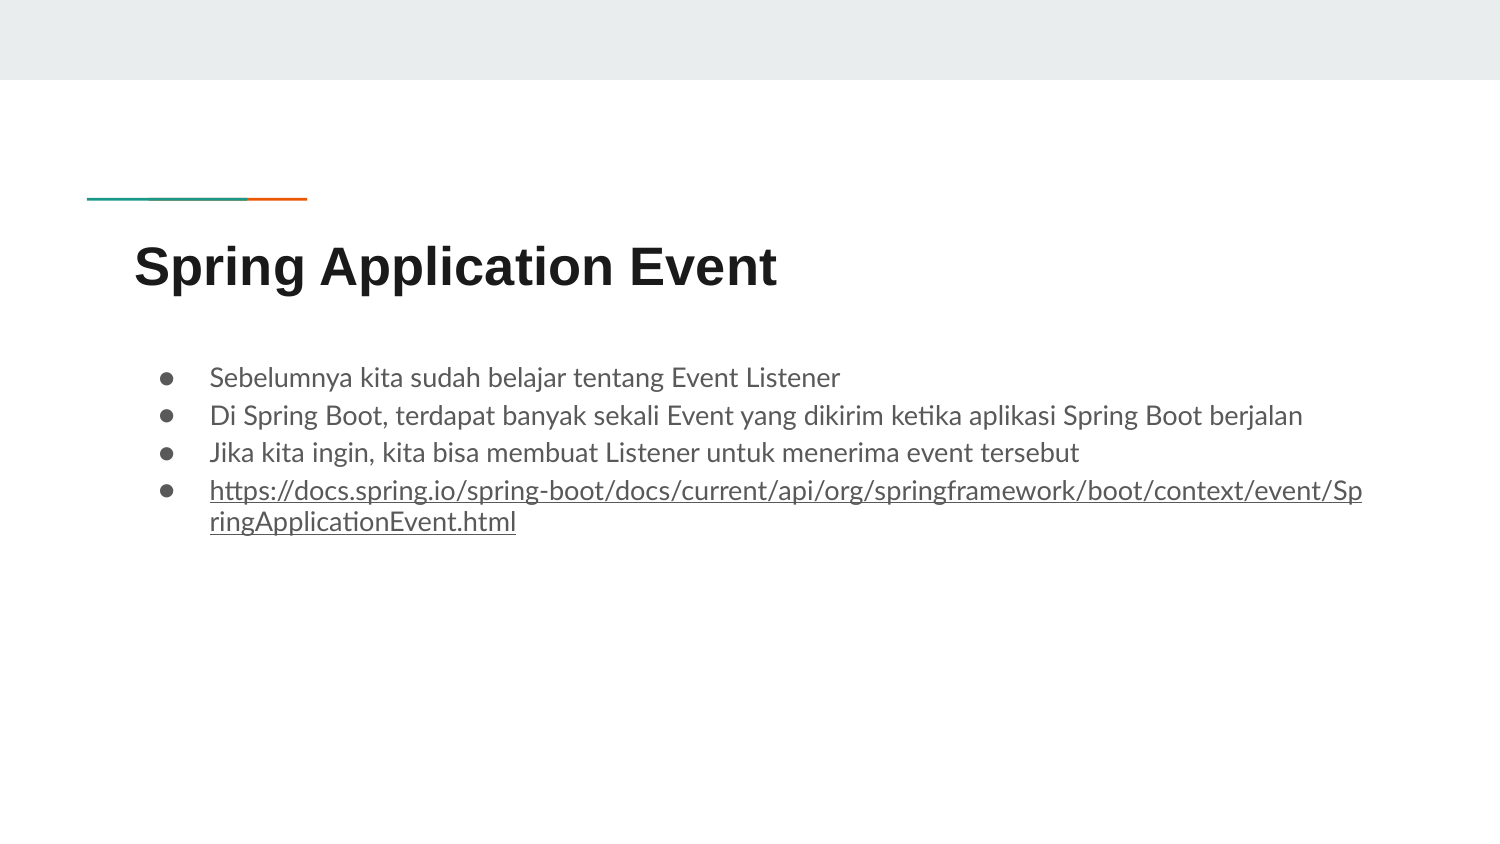

# Spring Application Event
Sebelumnya kita sudah belajar tentang Event Listener
Di Spring Boot, terdapat banyak sekali Event yang dikirim ketika aplikasi Spring Boot berjalan
Jika kita ingin, kita bisa membuat Listener untuk menerima event tersebut
https://docs.spring.io/spring-boot/docs/current/api/org/springframework/boot/context/event/SpringApplicationEvent.html